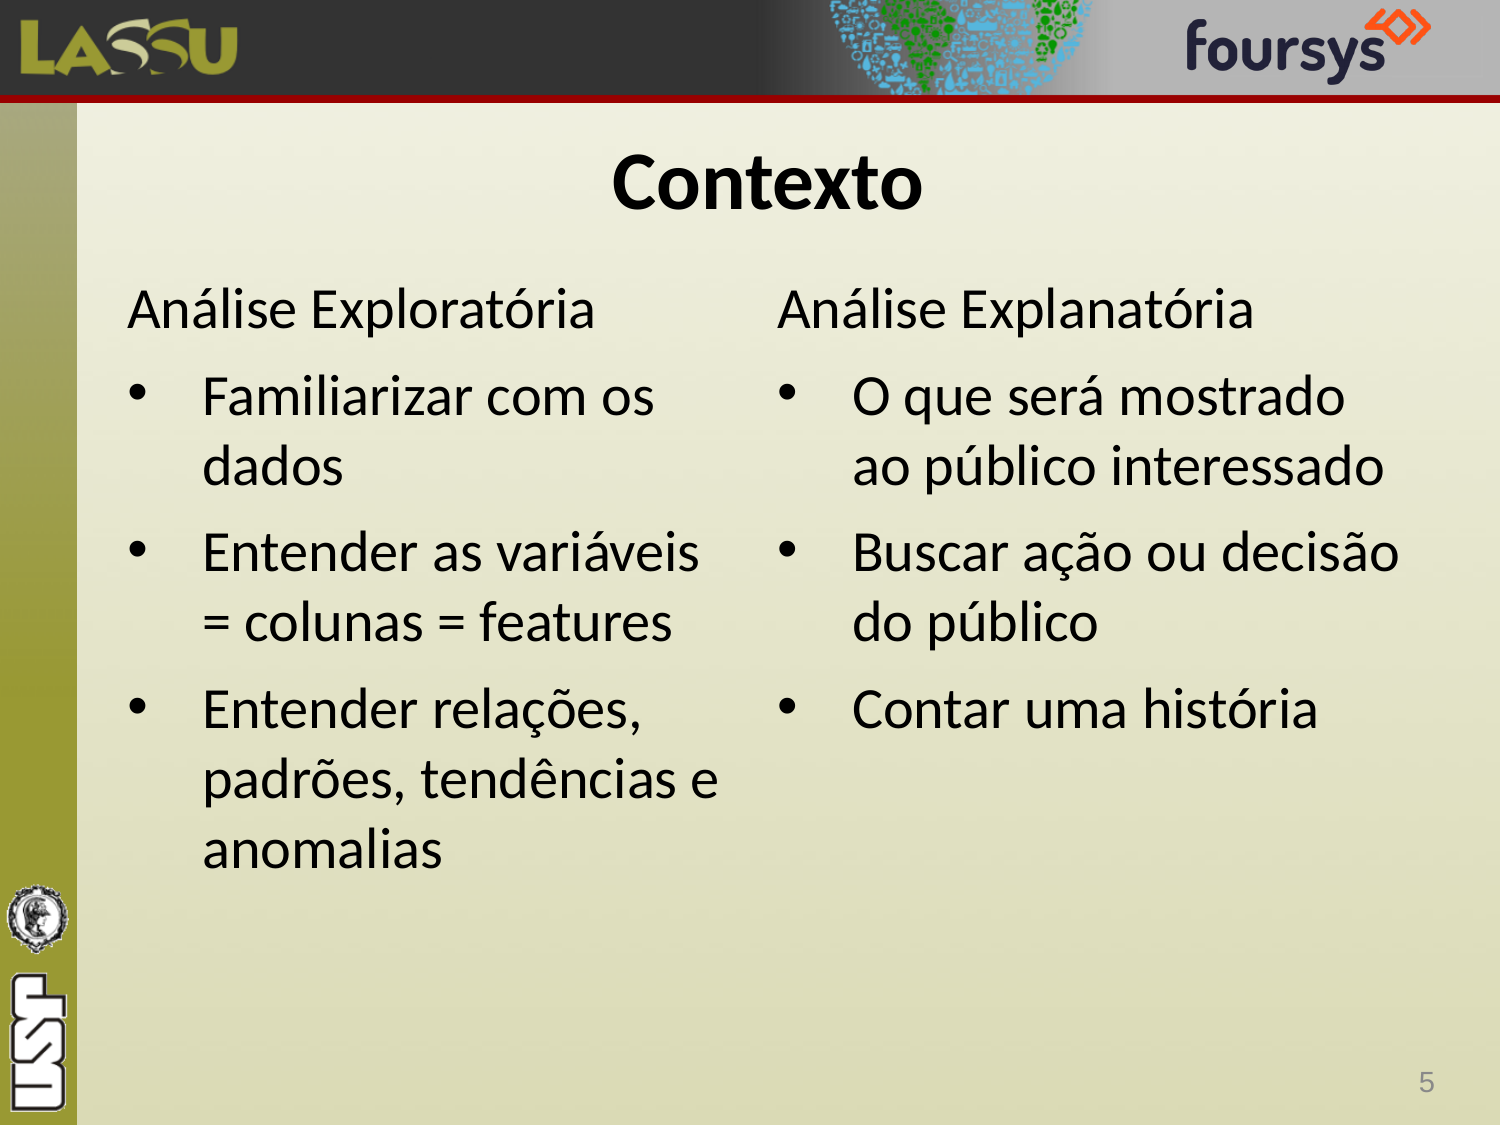

# Contexto
Análise Exploratória
Familiarizar com os dados
Entender as variáveis = colunas = features
Entender relações, padrões, tendências e anomalias
Análise Explanatória
O que será mostrado ao público interessado
Buscar ação ou decisão do público
Contar uma história

5